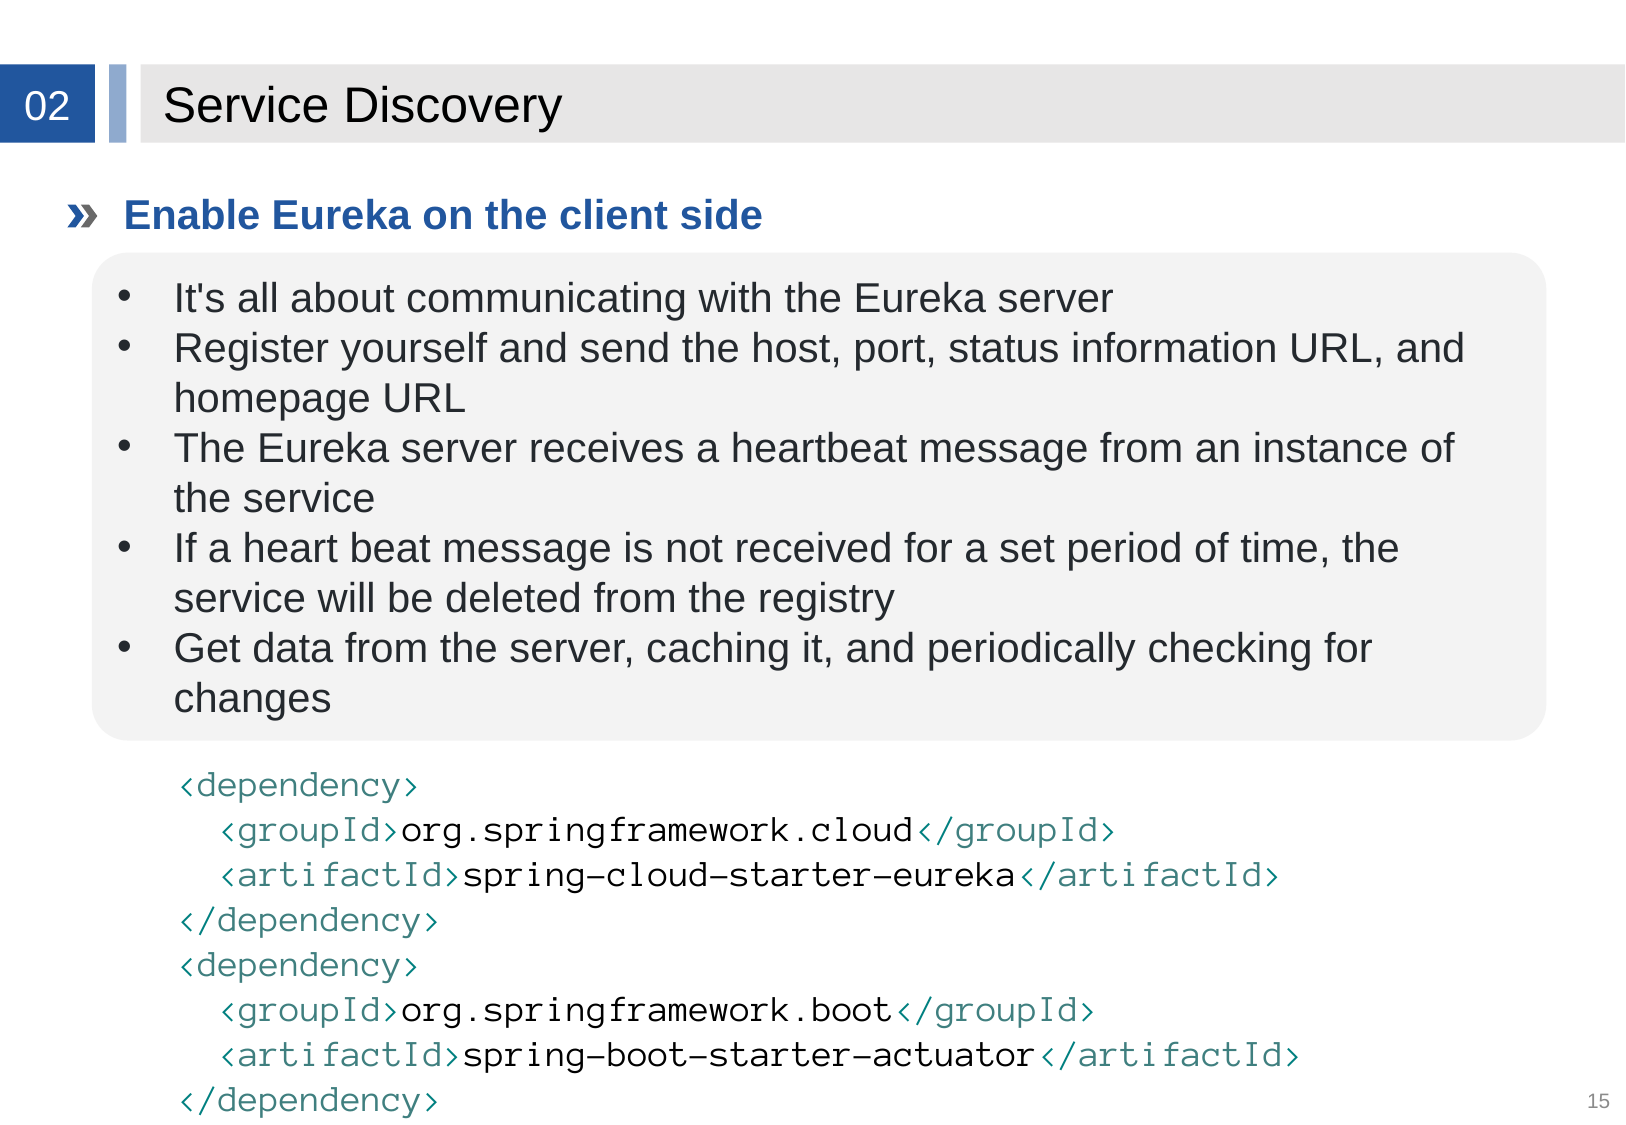

# Service Discovery
02
Enable Eureka on the client side

It's all about communicating with the Eureka server
Register yourself and send the host, port, status information URL, and homepage URL
The Eureka server receives a heartbeat message from an instance of the service
If a heart beat message is not received for a set period of time, the service will be deleted from the registry
Get data from the server, caching it, and periodically checking for changes
<dependency>
  <groupId>org.springframework.cloud</groupId>
  <artifactId>spring-cloud-starter-eureka</artifactId>
</dependency>
<dependency>
  <groupId>org.springframework.boot</groupId>
  <artifactId>spring-boot-starter-actuator</artifactId>
</dependency>
15